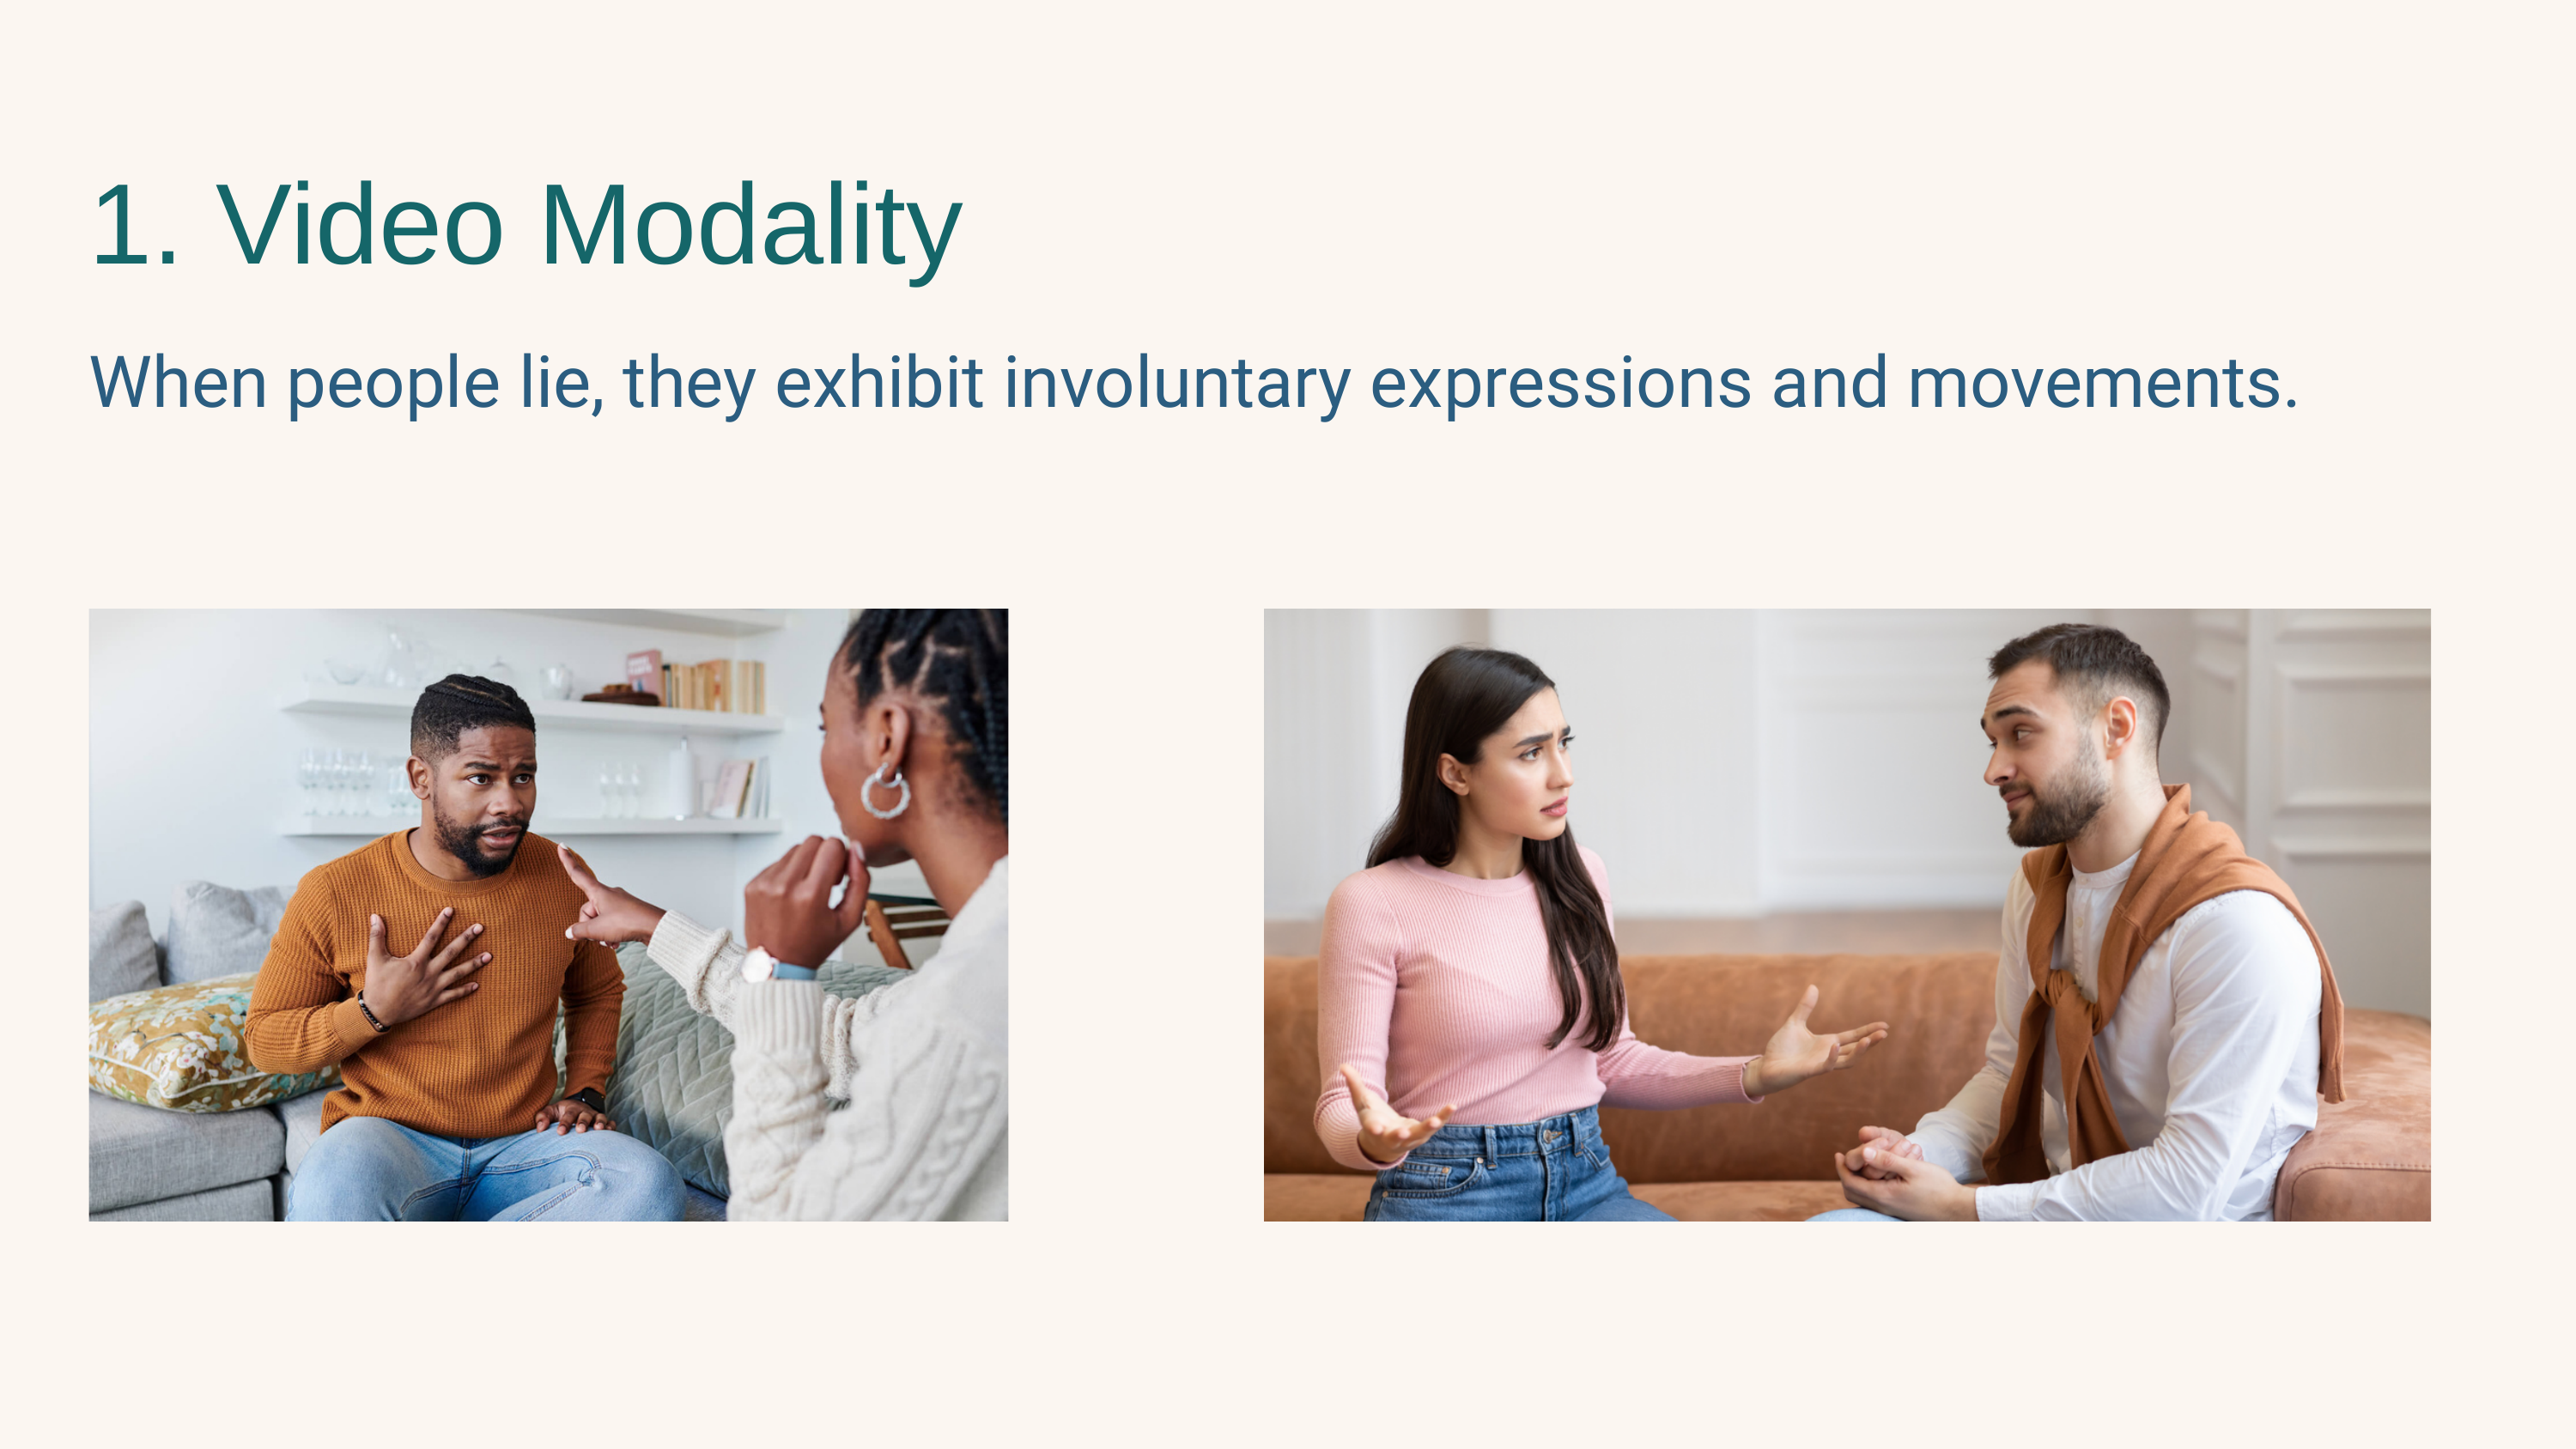

1. Video Modality
When people lie, they exhibit involuntary expressions and movements.